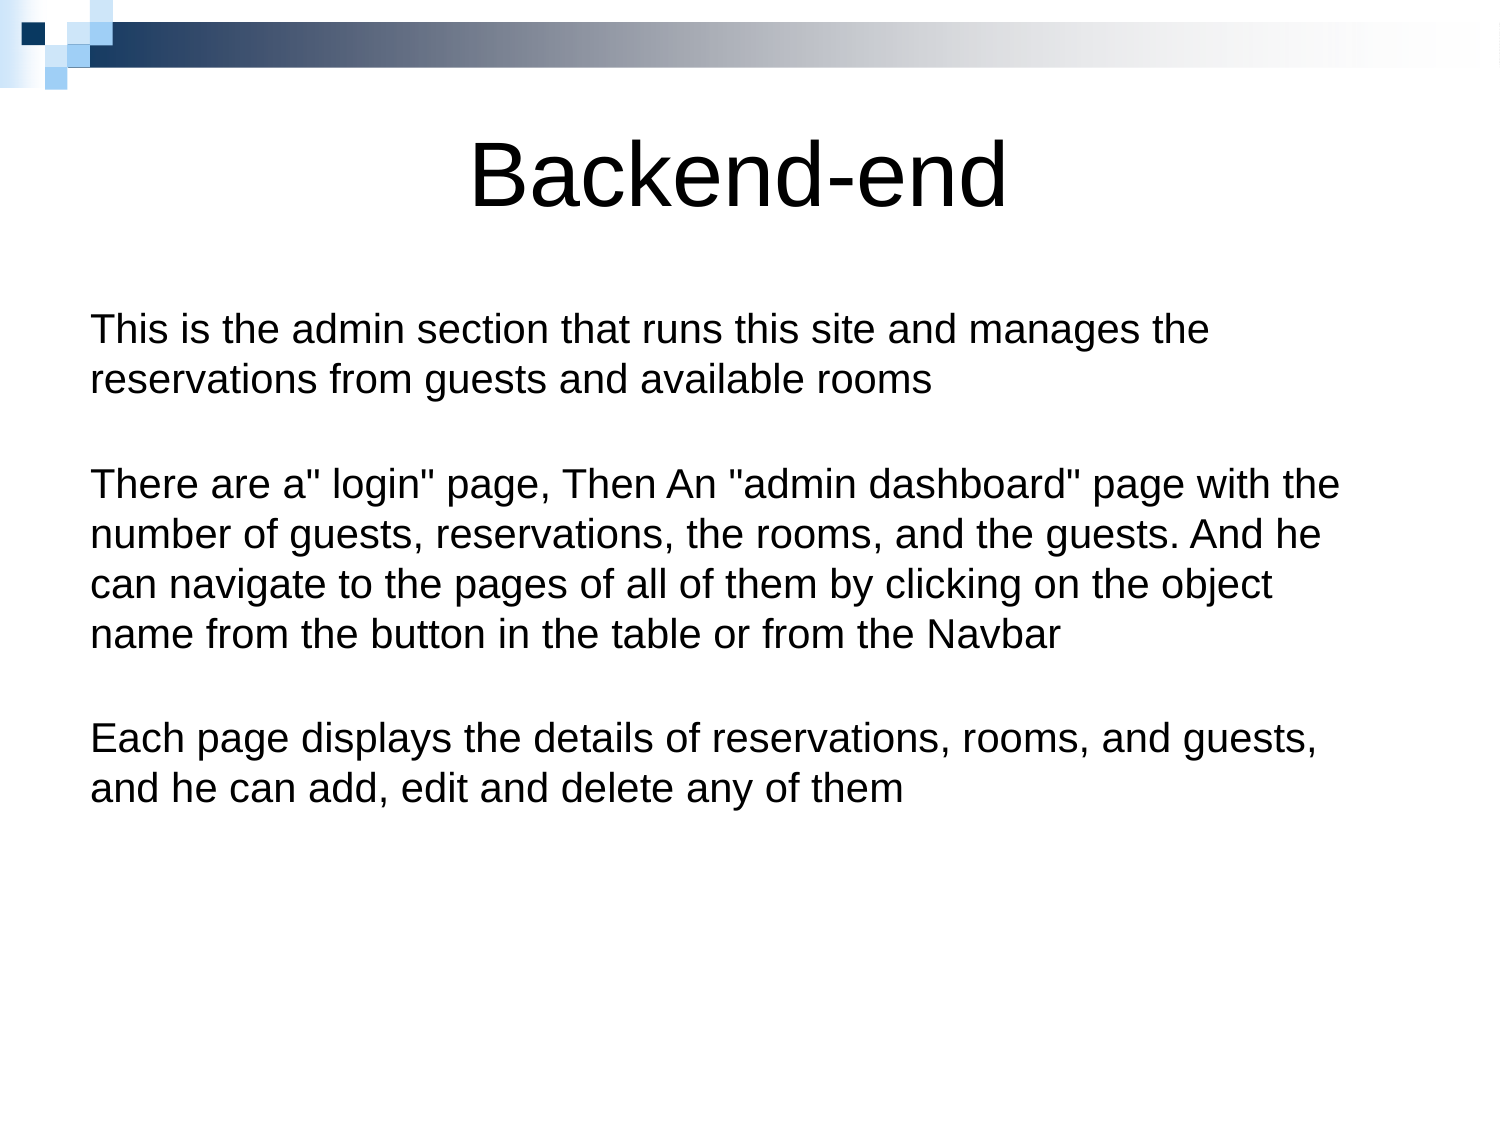

# Backend-end
This is the admin section that runs this site and manages the reservations from guests and available rooms

There are a" login" page, Then An "admin dashboard" page with the number of guests, reservations, the rooms, and the guests. And he can navigate to the pages of all of them by clicking on the object name from the button in the table or from the Navbar

Each page displays the details of reservations, rooms, and guests, and he can add, edit and delete any of them